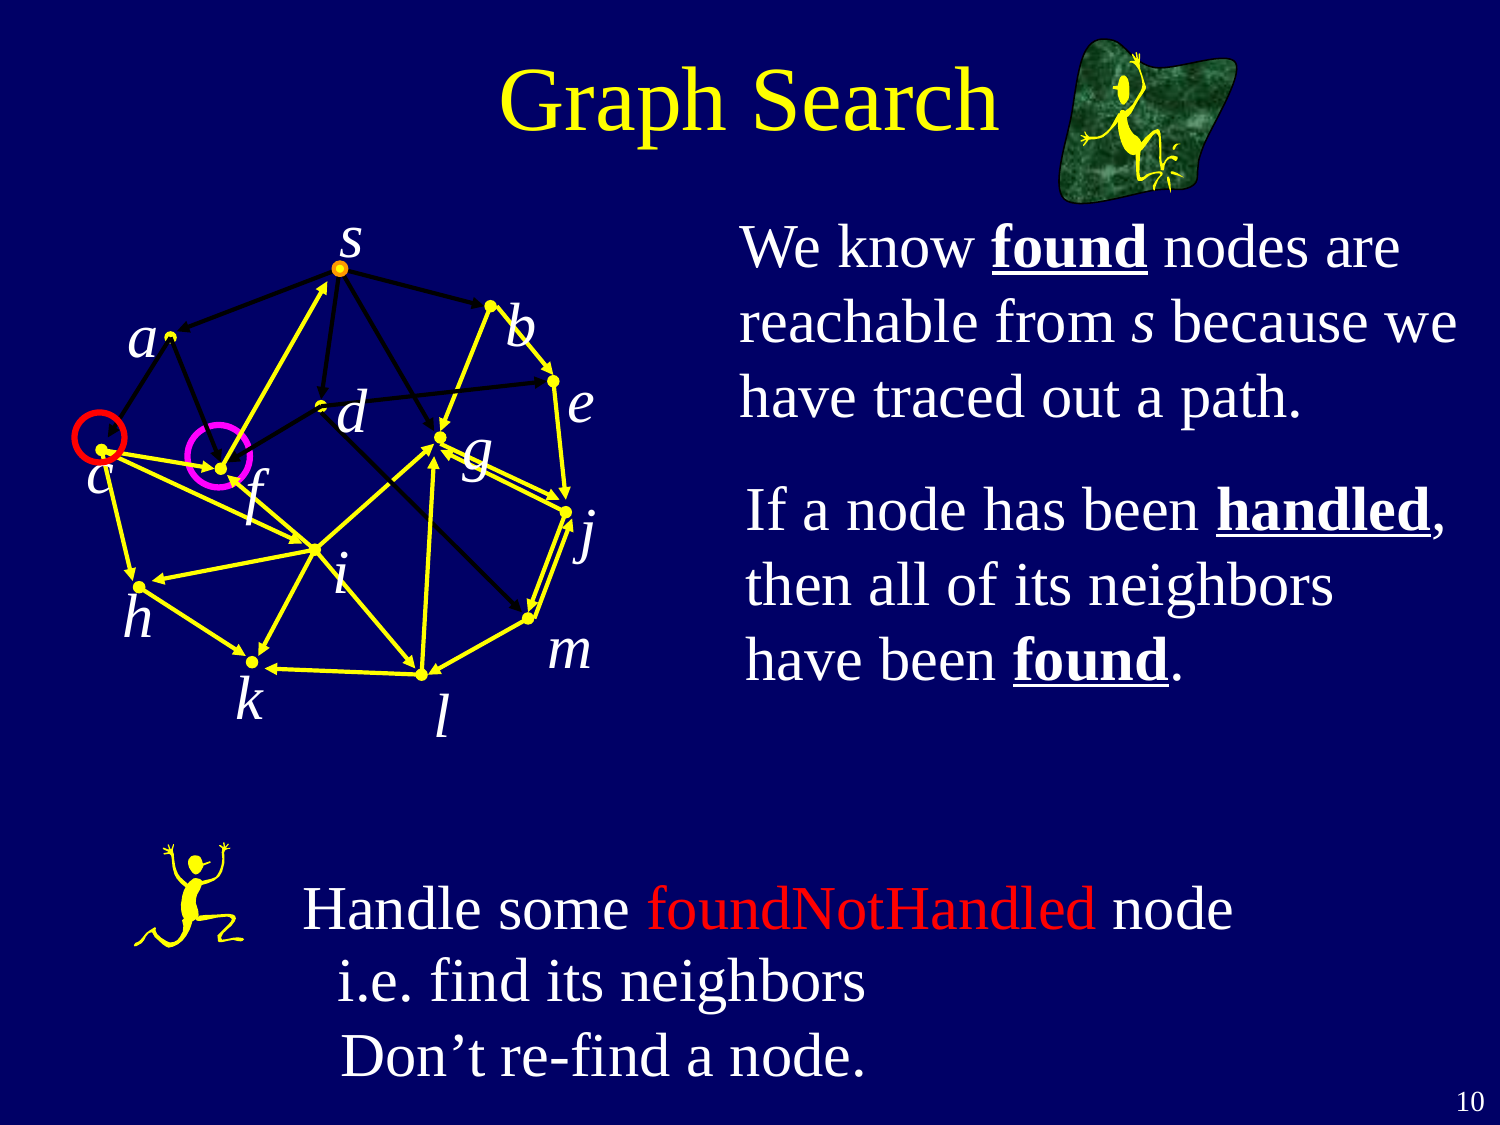

Graph Search

s
We know found nodes are reachable from s because we have traced out a path.

b

a

e
d

g

Handle some foundNotHandled node

c

f

If a node has been handled,
then all of its neighbors
have been found.

j

i

h

m

k

l

i.e. find its neighbors
Don’t re-find a node.